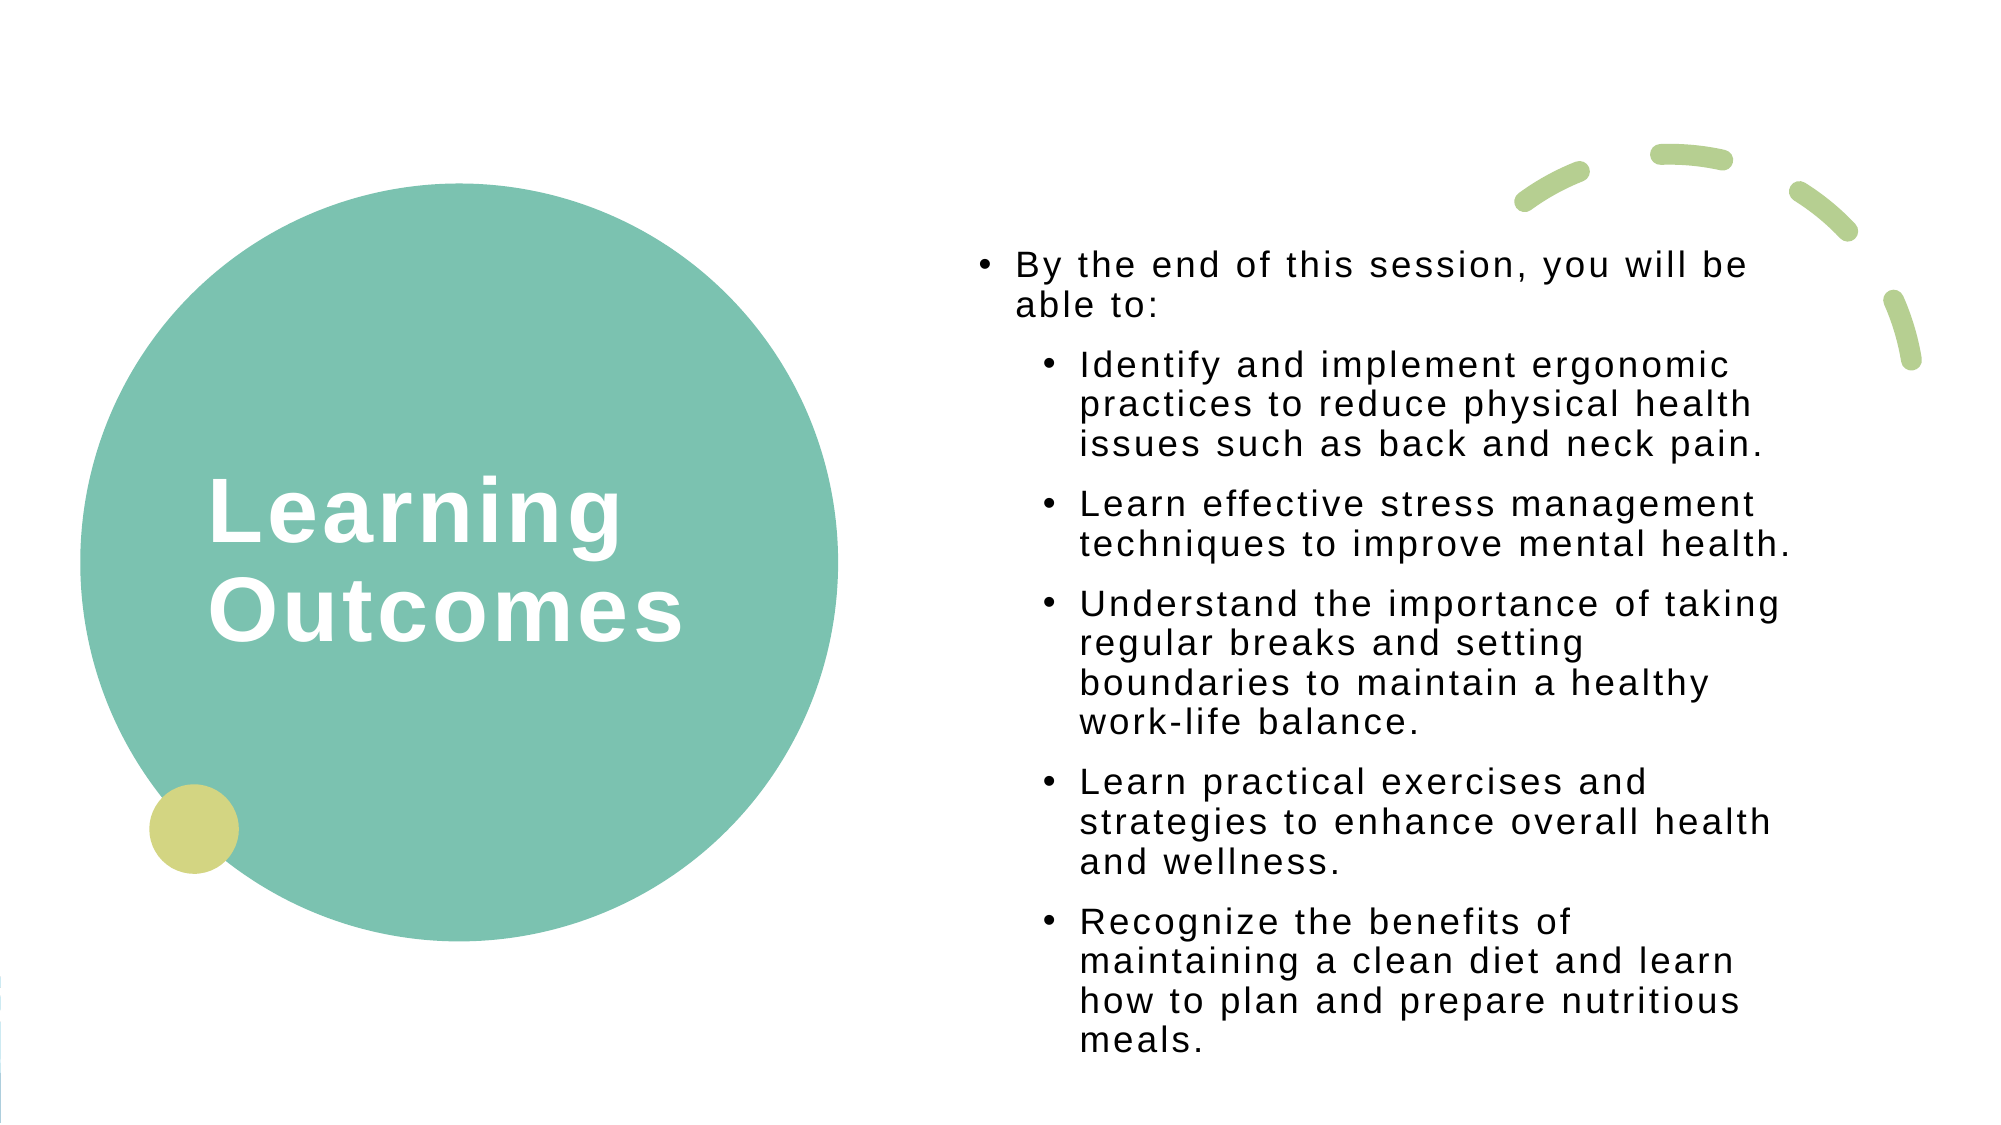

By the end of this session, you will be able to:
Identify and implement ergonomic practices to reduce physical health issues such as back and neck pain.
Learn effective stress management techniques to improve mental health.
Understand the importance of taking regular breaks and setting boundaries to maintain a healthy work-life balance.
Learn practical exercises and strategies to enhance overall health and wellness.
Recognize the benefits of maintaining a clean diet and learn how to plan and prepare nutritious meals.

# Learning Outcomes